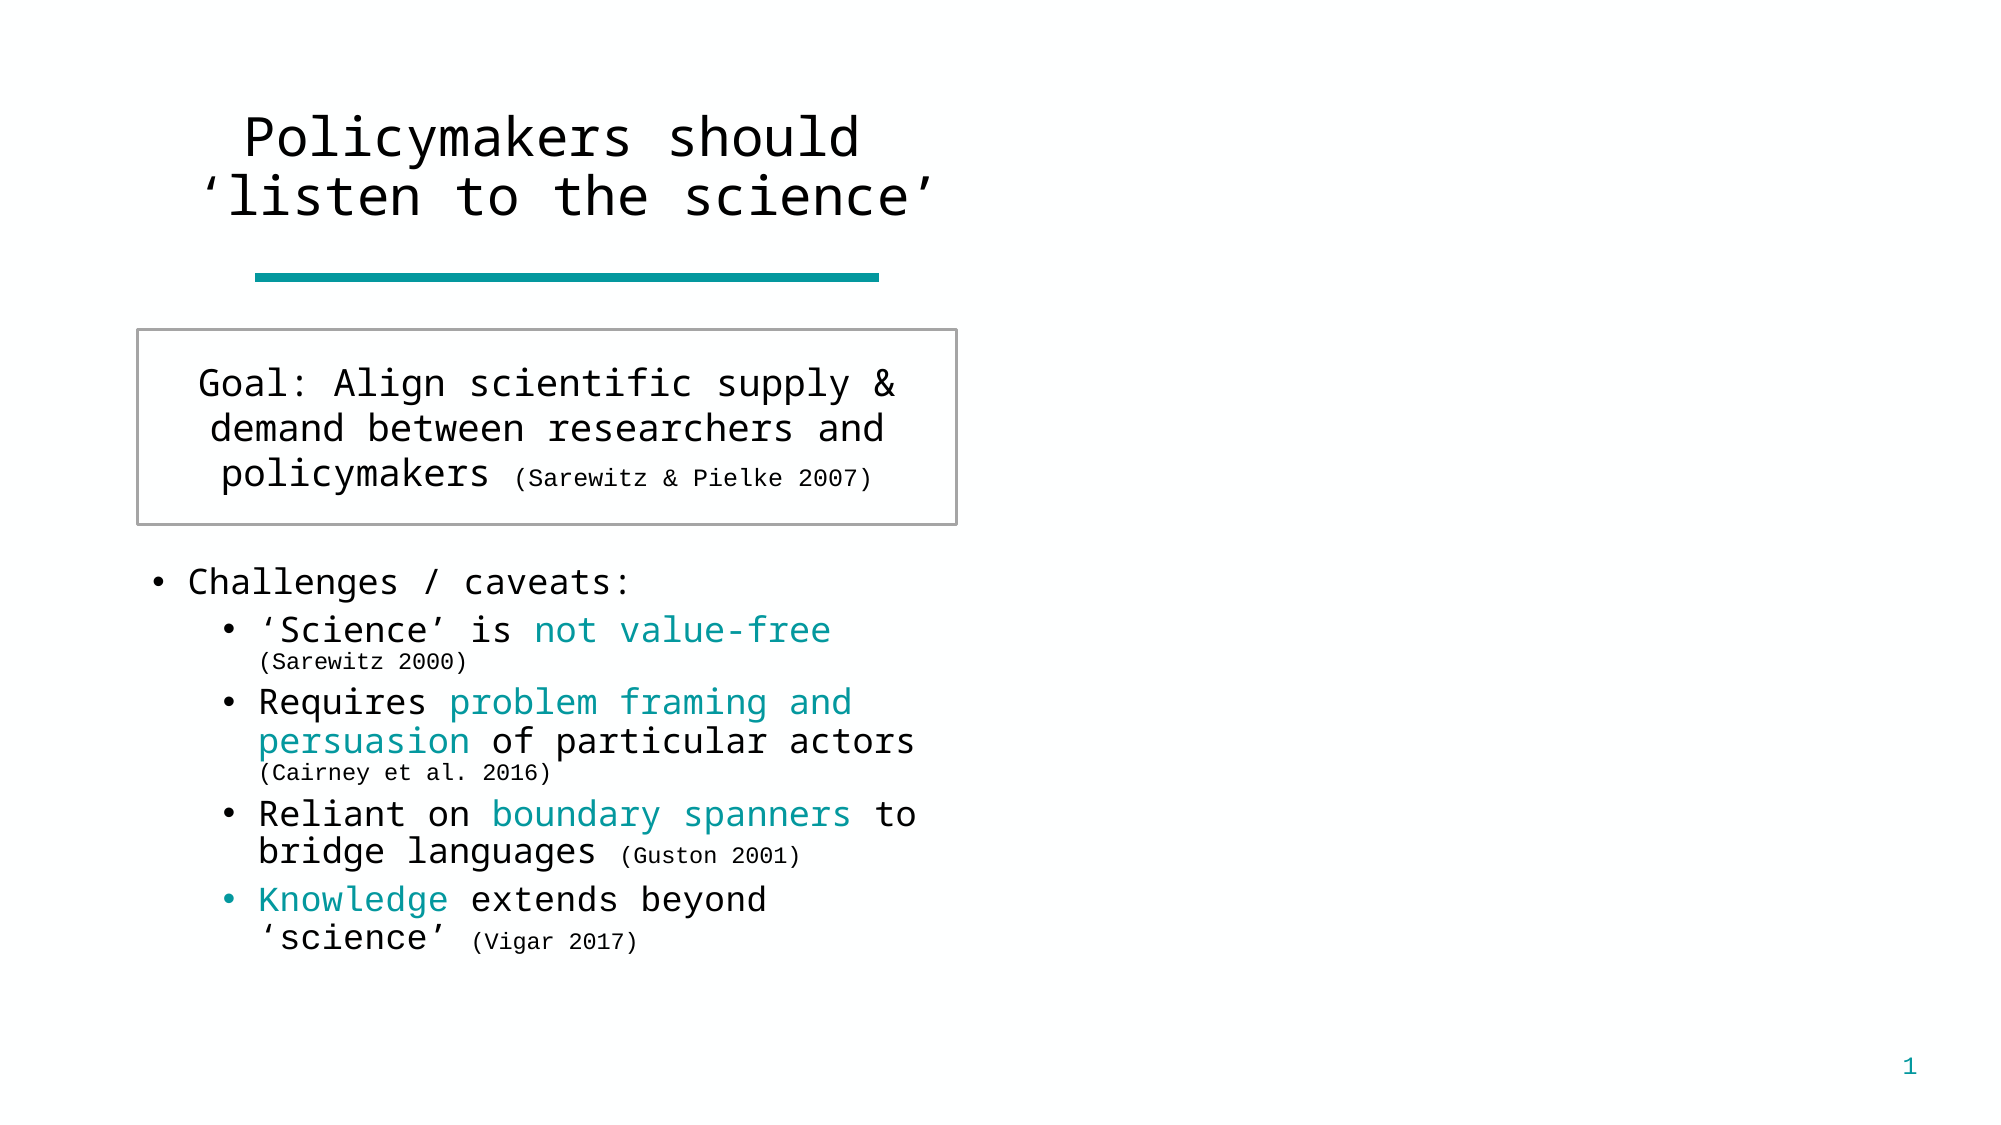

# Policymakers should ‘listen to the science’
Goal: Align scientific supply & demand between researchers and policymakers (Sarewitz & Pielke 2007)

Challenges / caveats:
‘Science’ is not value-free (Sarewitz 2000)
Requires problem framing and persuasion of particular actors (Cairney et al. 2016)
Reliant on boundary spanners to bridge languages (Guston 2001)
Knowledge extends beyond ‘science’ (Vigar 2017)
1